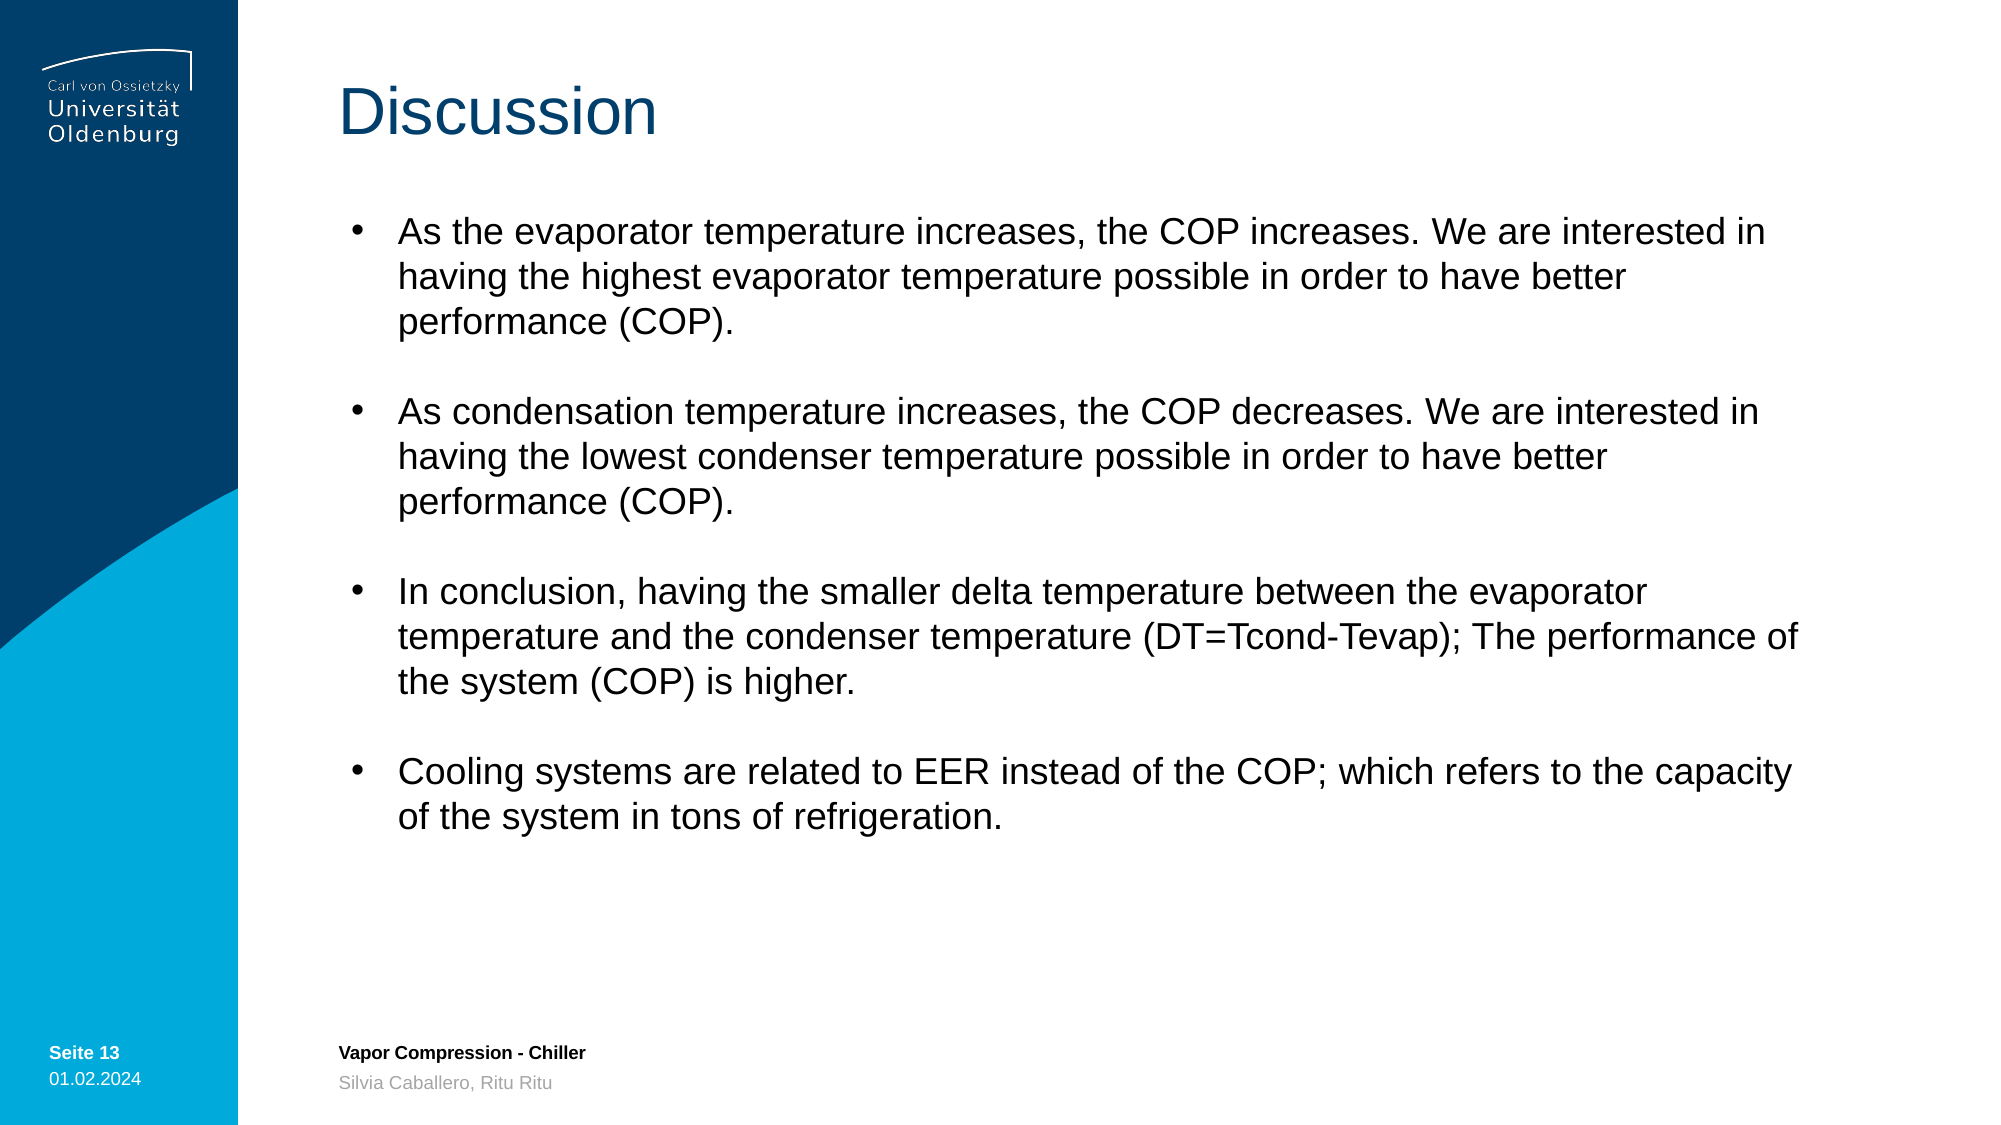

# Discussion
As the evaporator temperature increases, the COP increases. We are interested in having the highest evaporator temperature possible in order to have better performance (COP).

As condensation temperature increases, the COP decreases. We are interested in having the lowest condenser temperature possible in order to have better performance (COP).

In conclusion, having the smaller delta temperature between the evaporator temperature and the condenser temperature (DT=Tcond-Tevap); The performance of the system (COP) is higher.

Cooling systems are related to EER instead of the COP; which refers to the capacity of the system in tons of refrigeration.

Seite 13
01.02.2024
Vapor Compression - Chiller
Silvia Caballero, Ritu Ritu